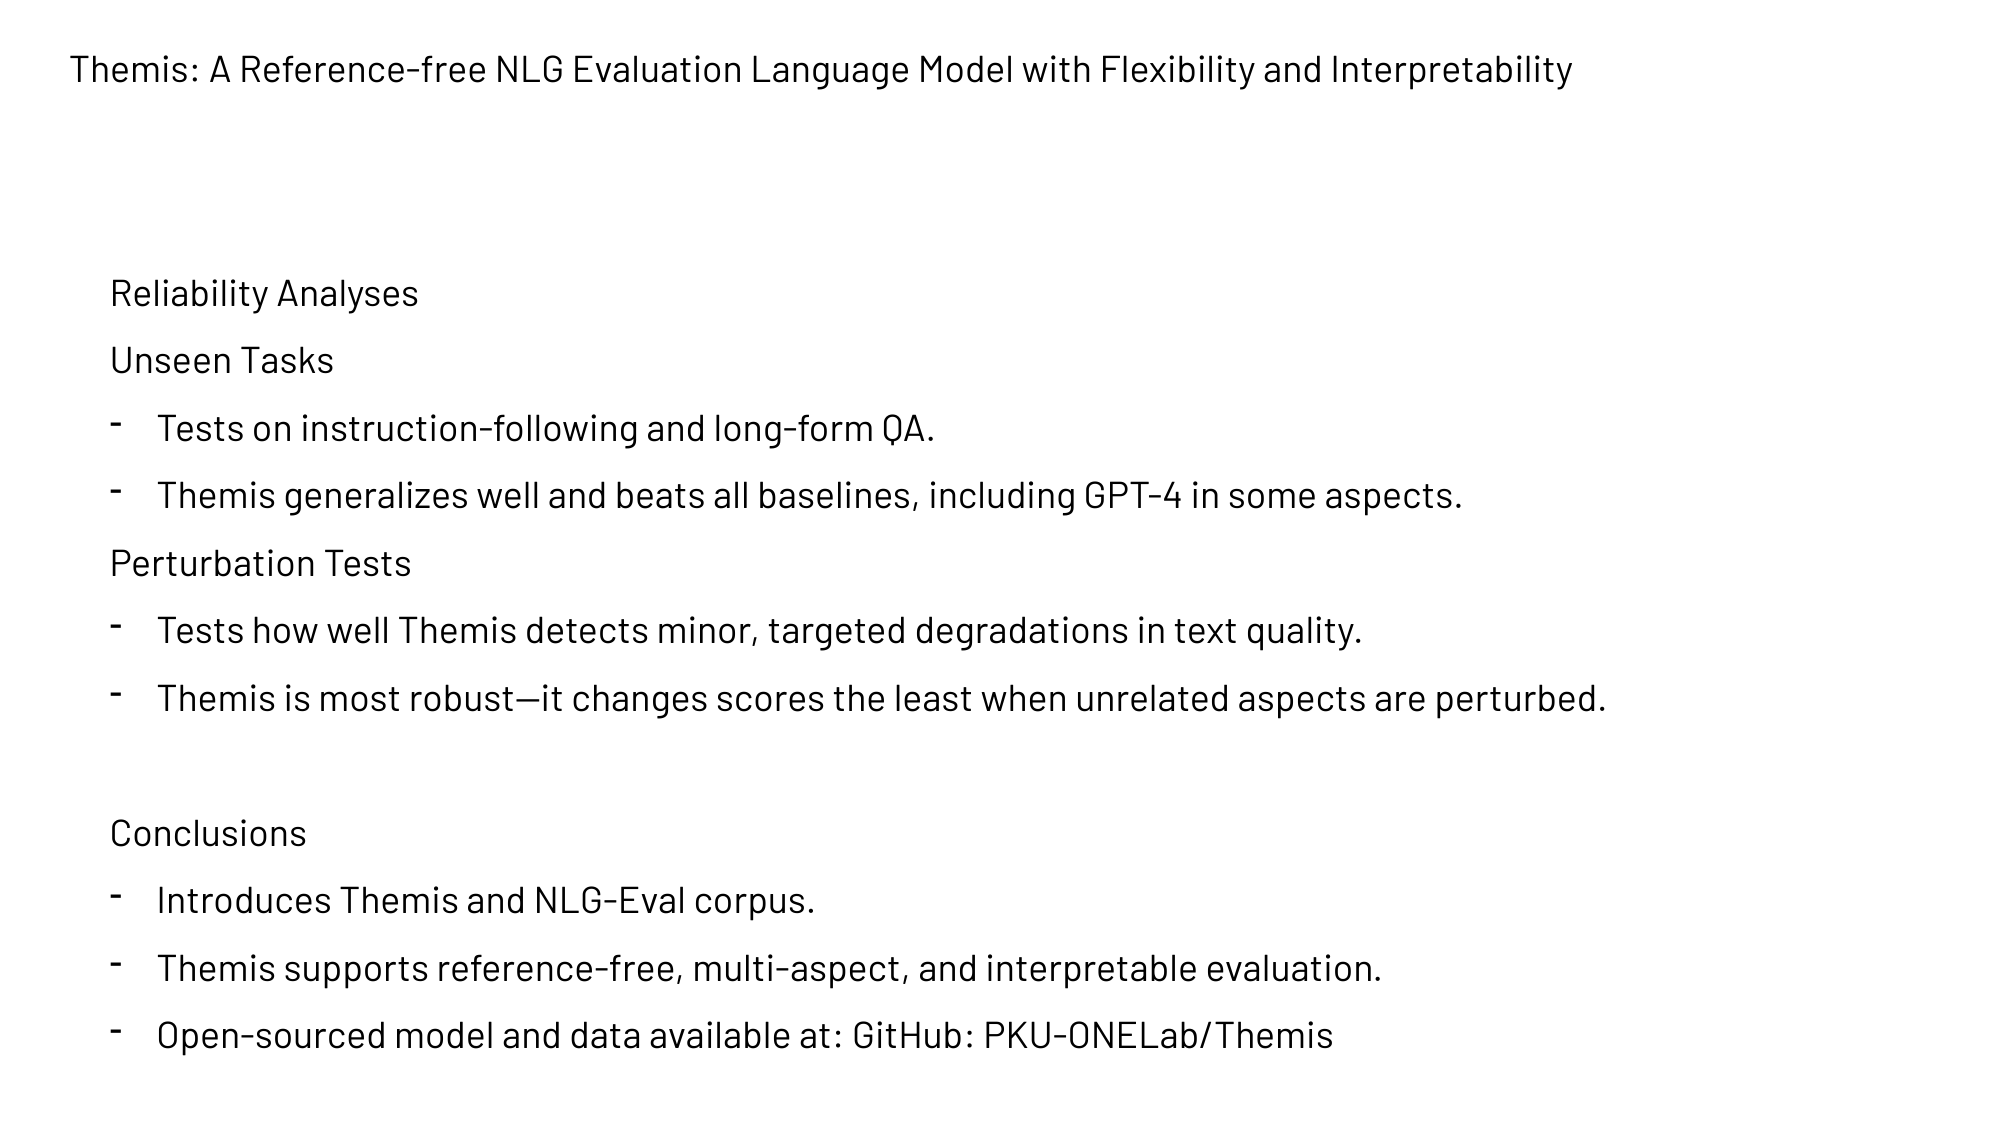

Themis: A Reference-free NLG Evaluation Language Model with Flexibility and Interpretability
Reliability Analyses
Unseen Tasks
Tests on instruction-following and long-form QA.
Themis generalizes well and beats all baselines, including GPT-4 in some aspects.
Perturbation Tests
Tests how well Themis detects minor, targeted degradations in text quality.
Themis is most robust—it changes scores the least when unrelated aspects are perturbed.

Conclusions
Introduces Themis and NLG-Eval corpus.
Themis supports reference-free, multi-aspect, and interpretable evaluation.
Open-sourced model and data available at: GitHub: PKU-ONELab/Themis